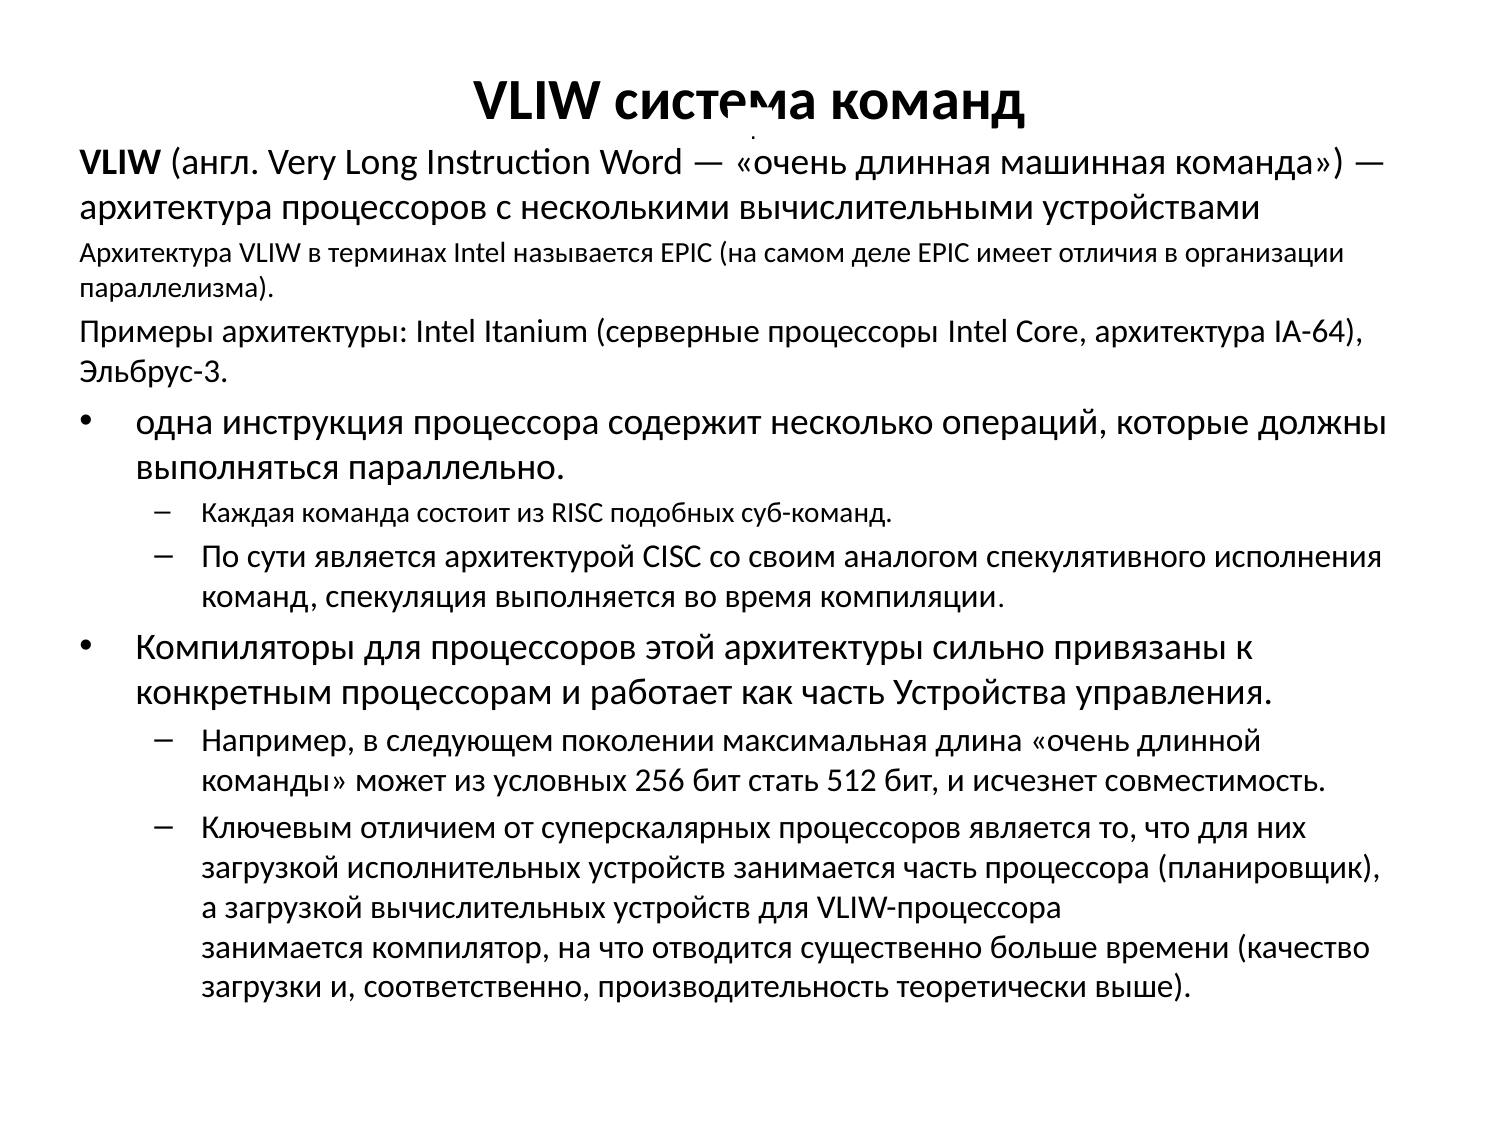

# VLIW система команд
 .
VLIW (англ. Very Long Instruction Word — «очень длинная машинная команда») — архитектура процессоров с несколькими вычислительными устройствами
Архитектура VLIW в терминах Intel называется EPIC (на самом деле EPIC имеет отличия в организации параллелизма).
Примеры архитектуры: Intel Itanium (серверные процессоры Intel Core, архитектура IA-64), Эльбрус-3.
одна инструкция процессора содержит несколько операций, которые должны выполняться параллельно.
Каждая команда состоит из RISC подобных суб-команд.
По сути является архитектурой CISC со своим аналогом спекулятивного исполнения команд, спекуляция выполняется во время компиляции.
Компиляторы для процессоров этой архитектуры сильно привязаны к конкретным процессорам и работает как часть Устройства управления.
Например, в следующем поколении максимальная длина «очень длинной команды» может из условных 256 бит стать 512 бит, и исчезнет совместимость.
Ключевым отличием от суперскалярных процессоров является то, что для них загрузкой исполнительных устройств занимается часть процессора (планировщик), а загрузкой вычислительных устройств для VLIW-процессора занимается компилятор, на что отводится существенно больше времени (качество загрузки и, соответственно, производительность теоретически выше).